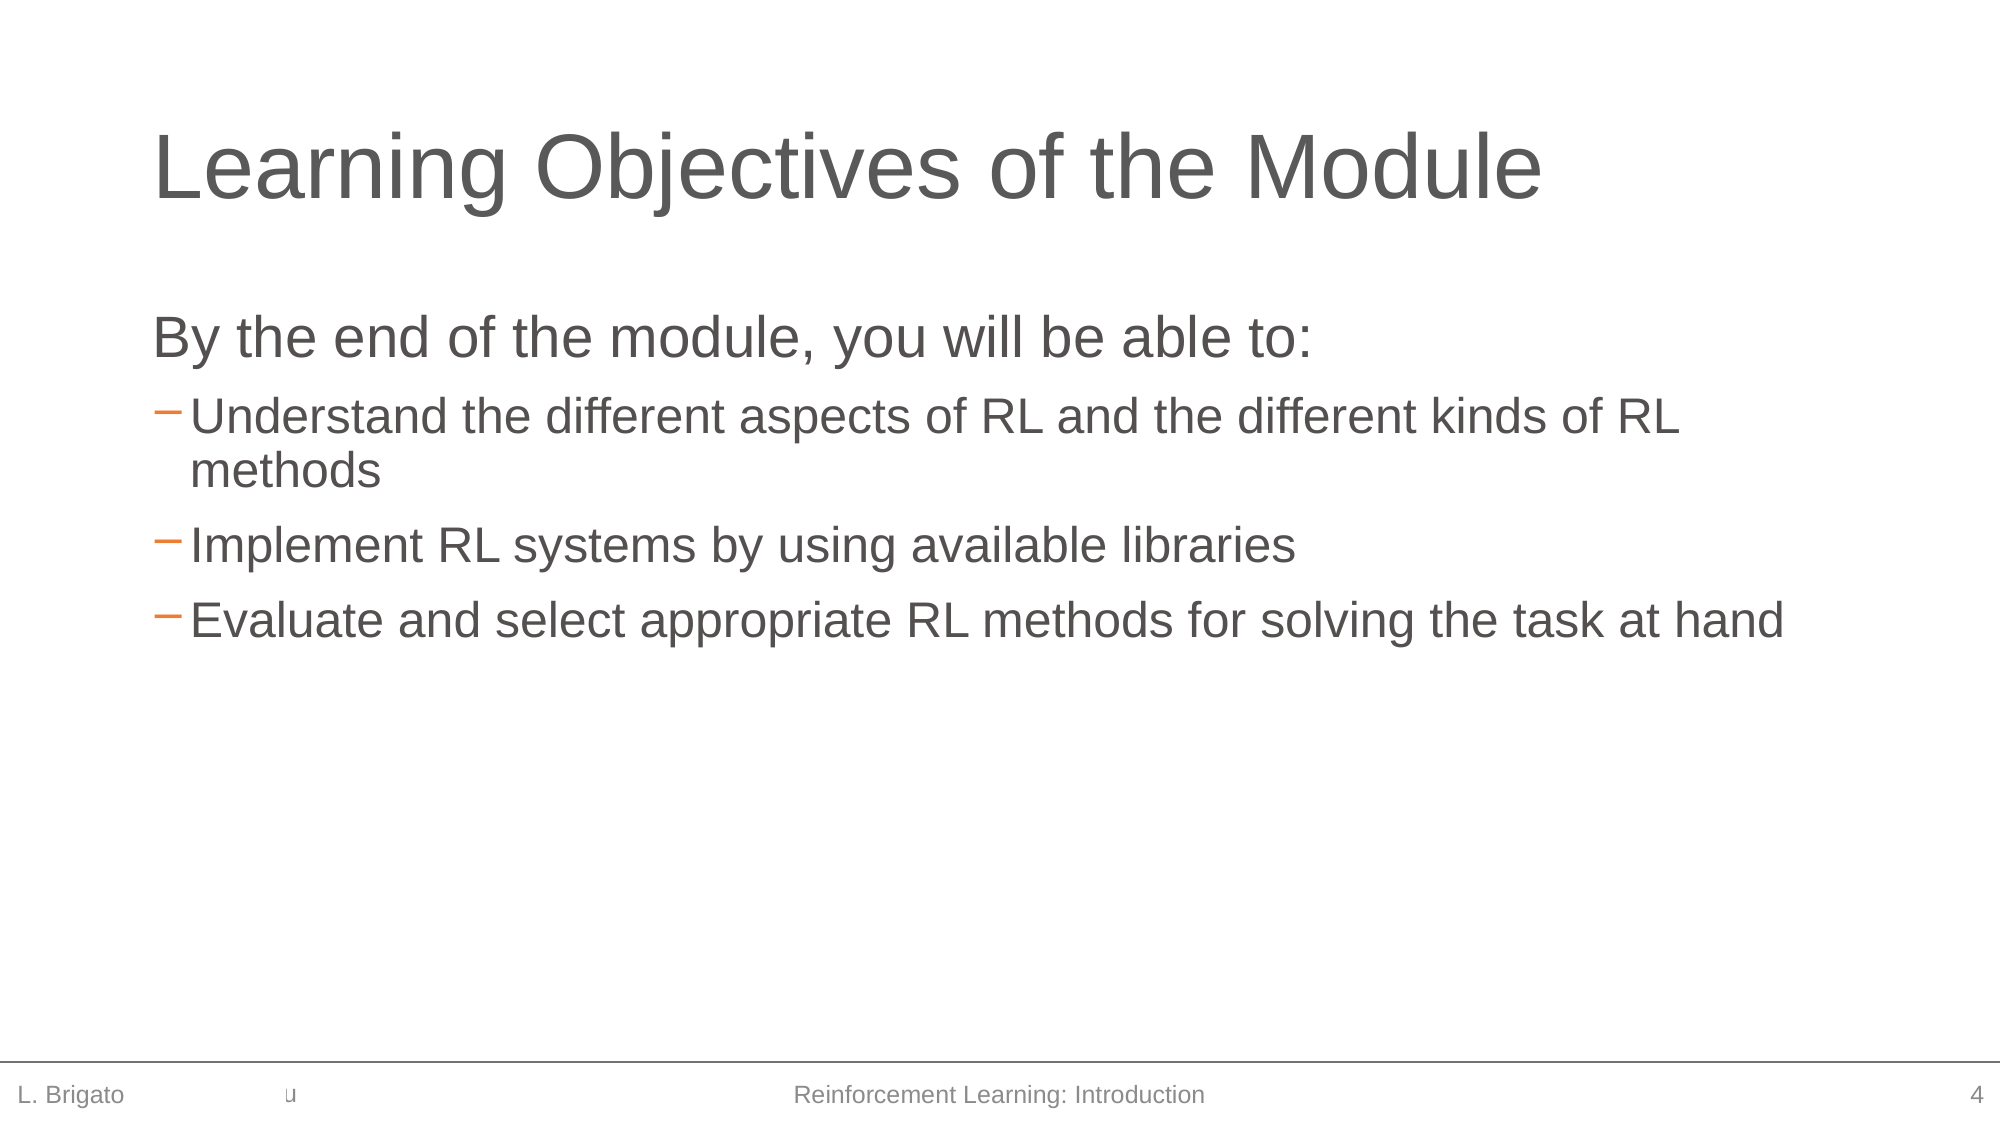

# Learning Objectives of the Module
By the end of the module, you will be able to:
Understand the different aspects of RL and the different kinds of RL methods
Implement RL systems by using available libraries
Evaluate and select appropriate RL methods for solving the task at hand
L. Brigato
Reinforcement Learning: Introduction
4